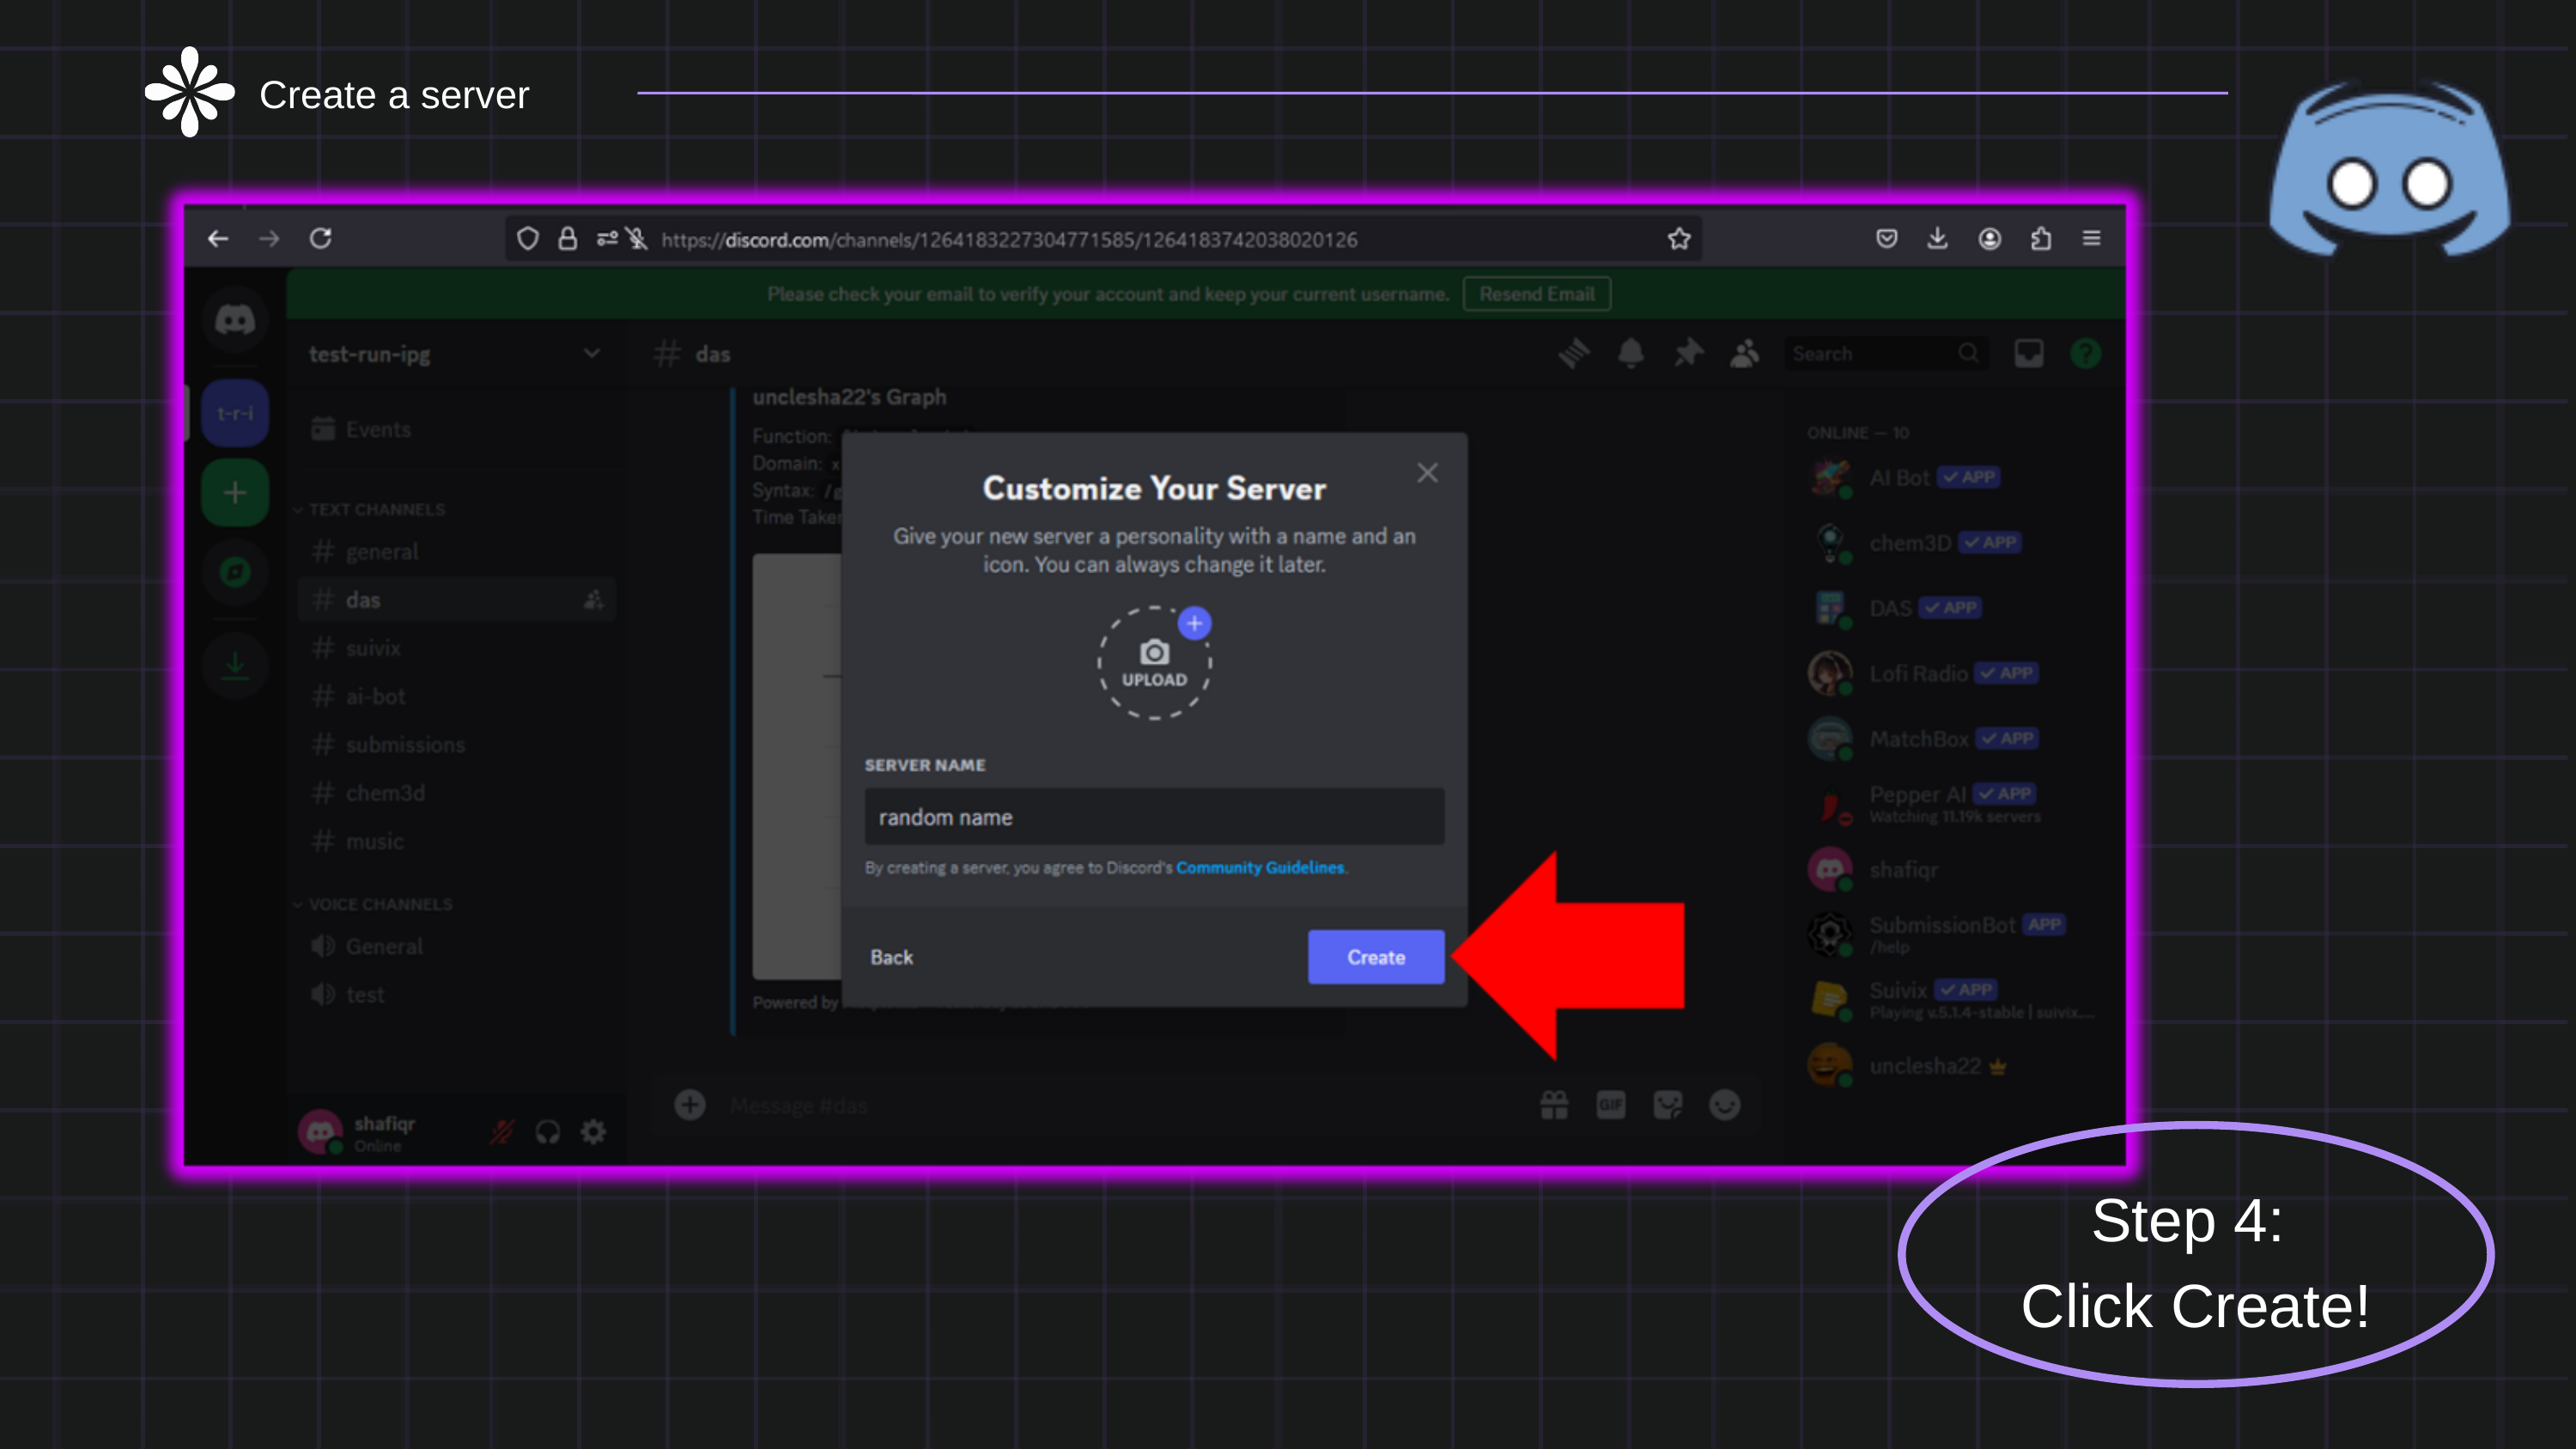

Create a server

Step 4:
Click Create!